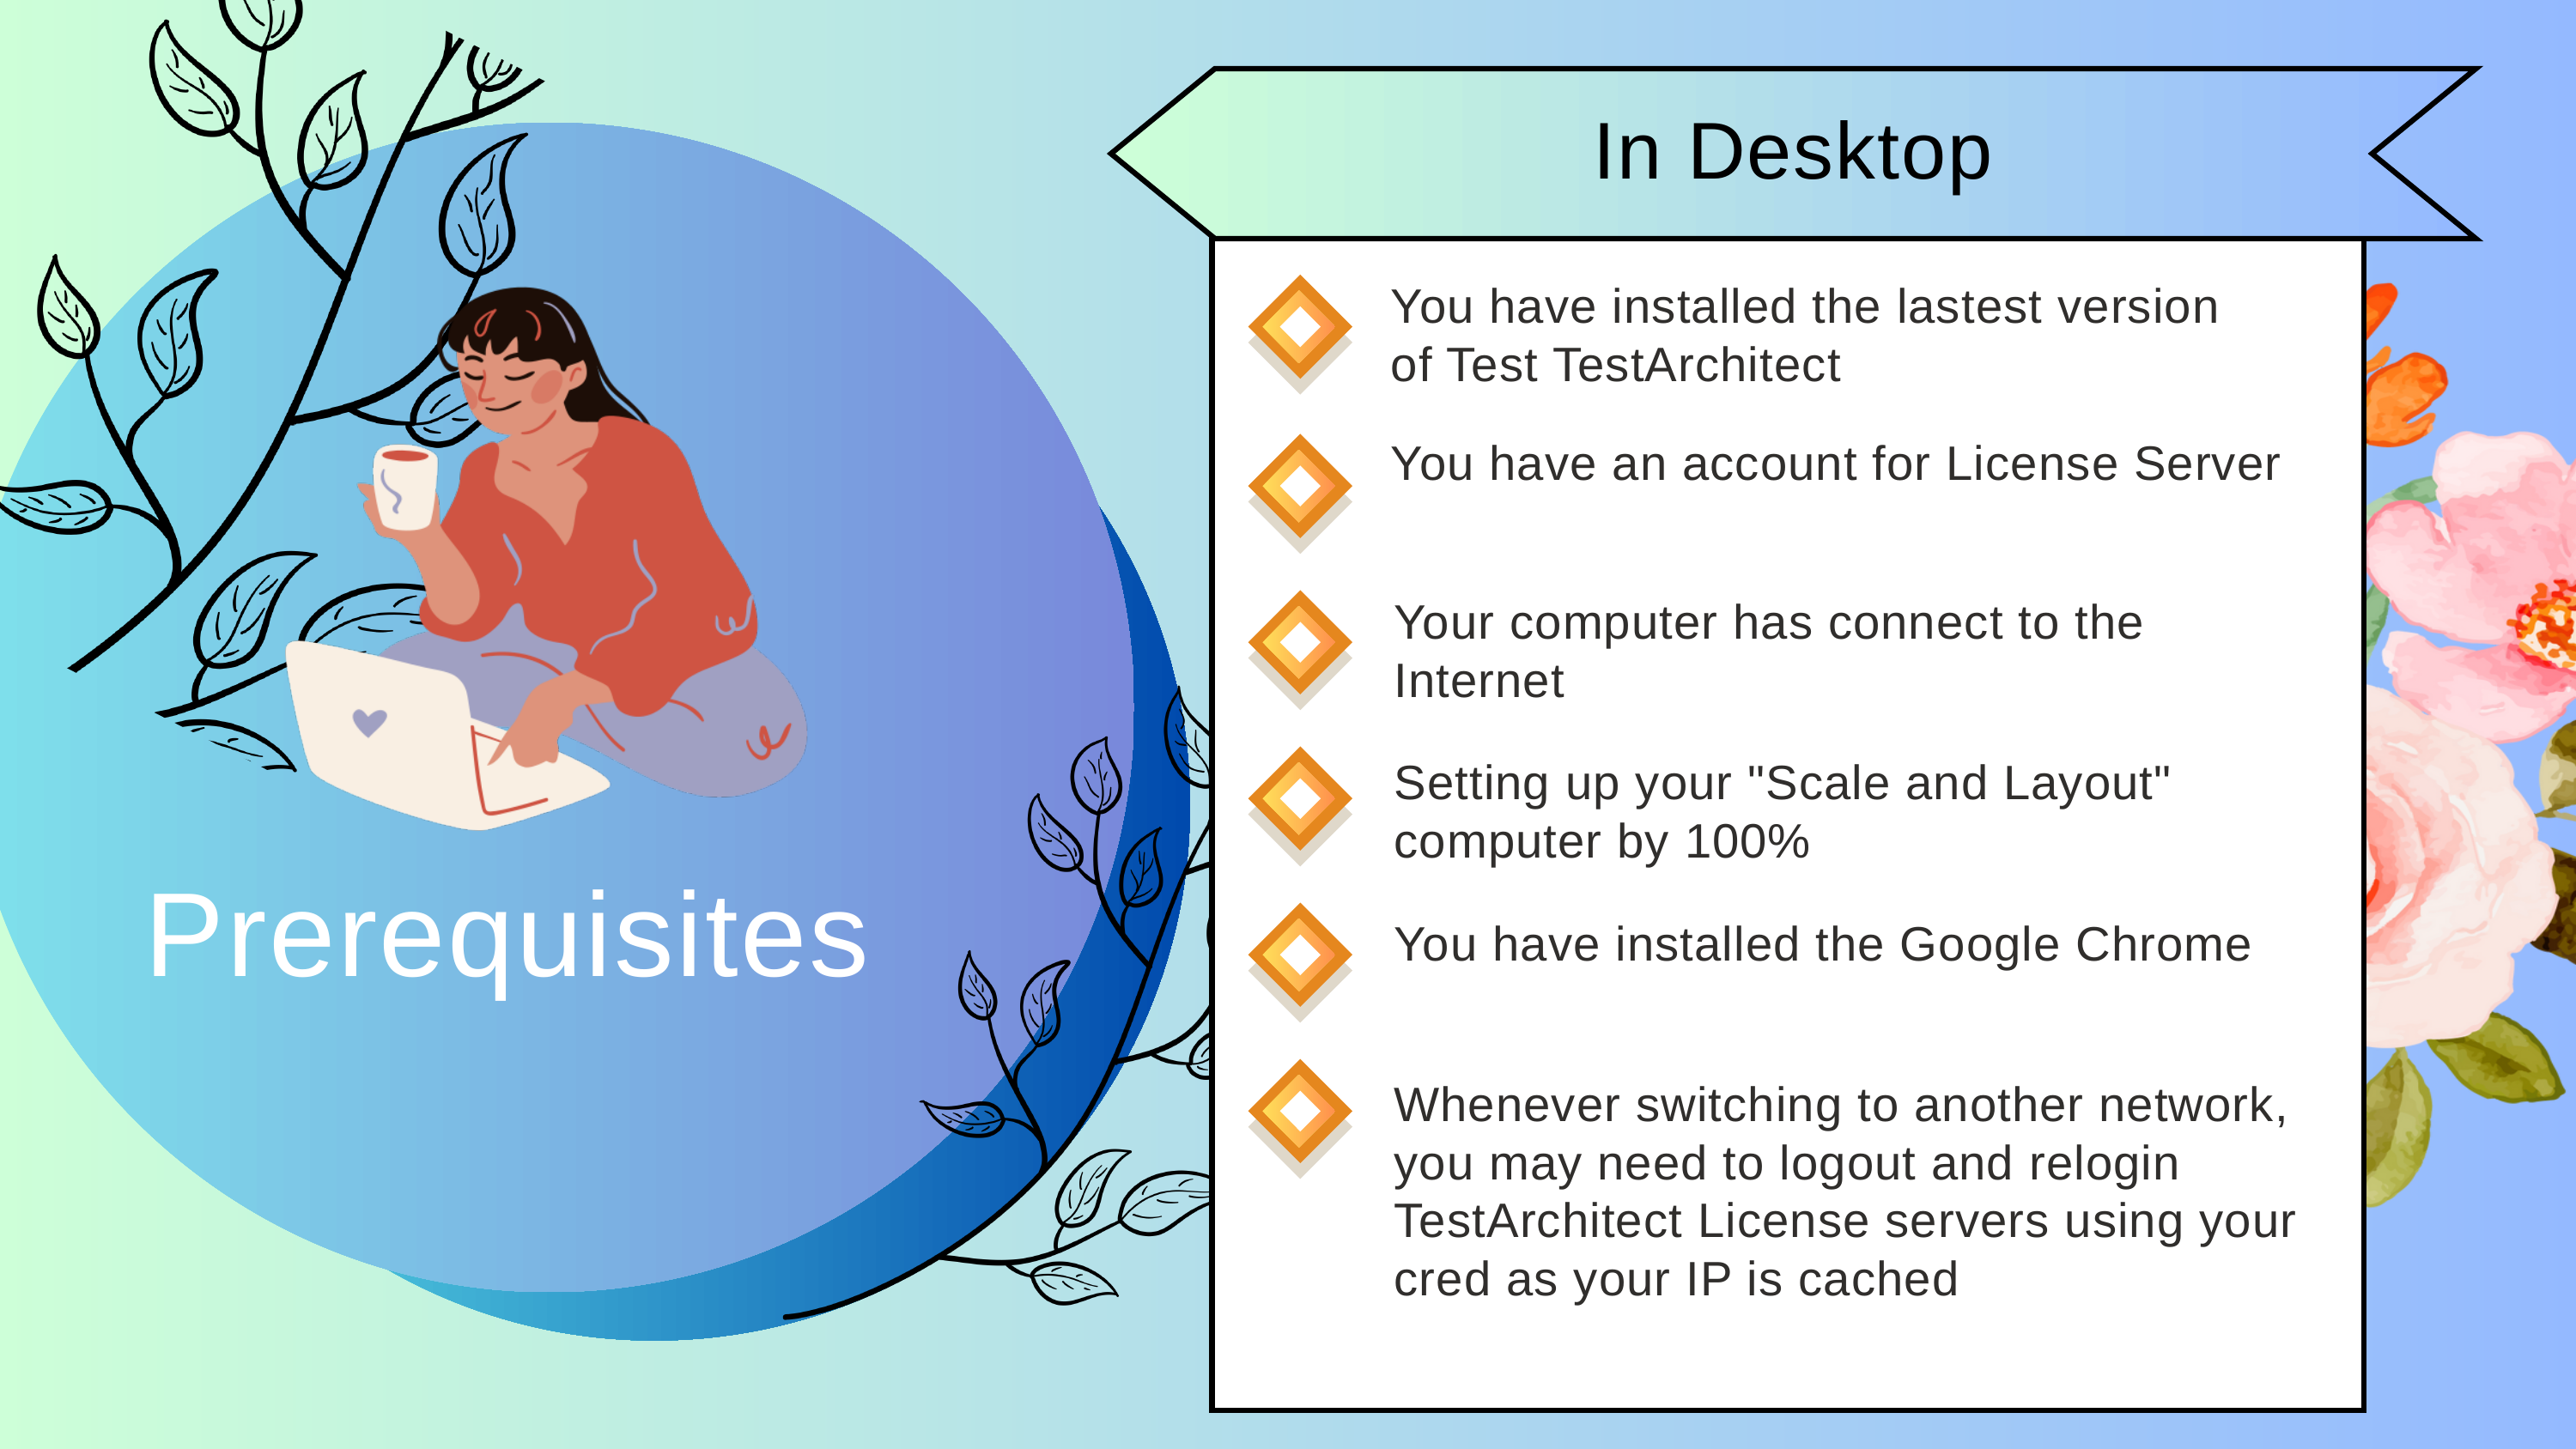

In Desktop

You have installed the lastest version of Test TestArchitect

You have an account for License Server

Your computer has connect to the Internet

Setting up your "Scale and Layout" computer by 100%
Prerequisites

You have installed the Google Chrome

Whenever switching to another network, you may need to logout and relogin TestArchitect License servers using your cred as your IP is cached